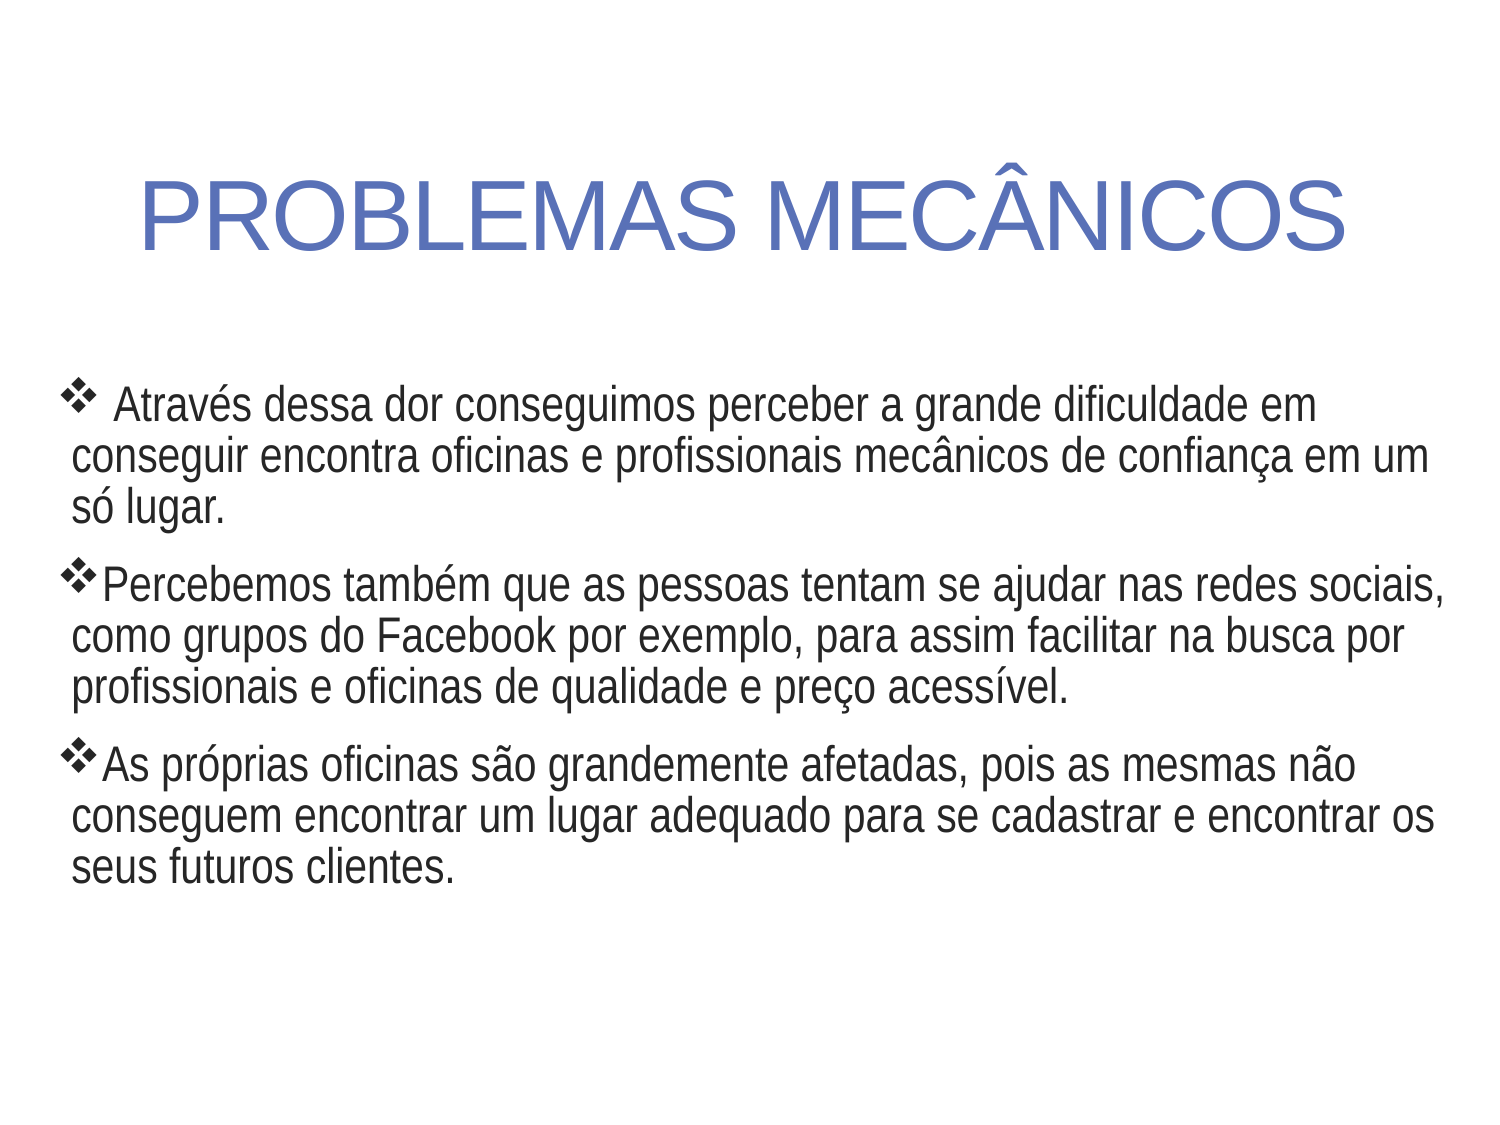

# PROBLEMAS MECÂNICOS
 Através dessa dor conseguimos perceber a grande dificuldade em conseguir encontra oficinas e profissionais mecânicos de confiança em um só lugar.
Percebemos também que as pessoas tentam se ajudar nas redes sociais, como grupos do Facebook por exemplo, para assim facilitar na busca por profissionais e oficinas de qualidade e preço acessível.
As próprias oficinas são grandemente afetadas, pois as mesmas não conseguem encontrar um lugar adequado para se cadastrar e encontrar os seus futuros clientes.